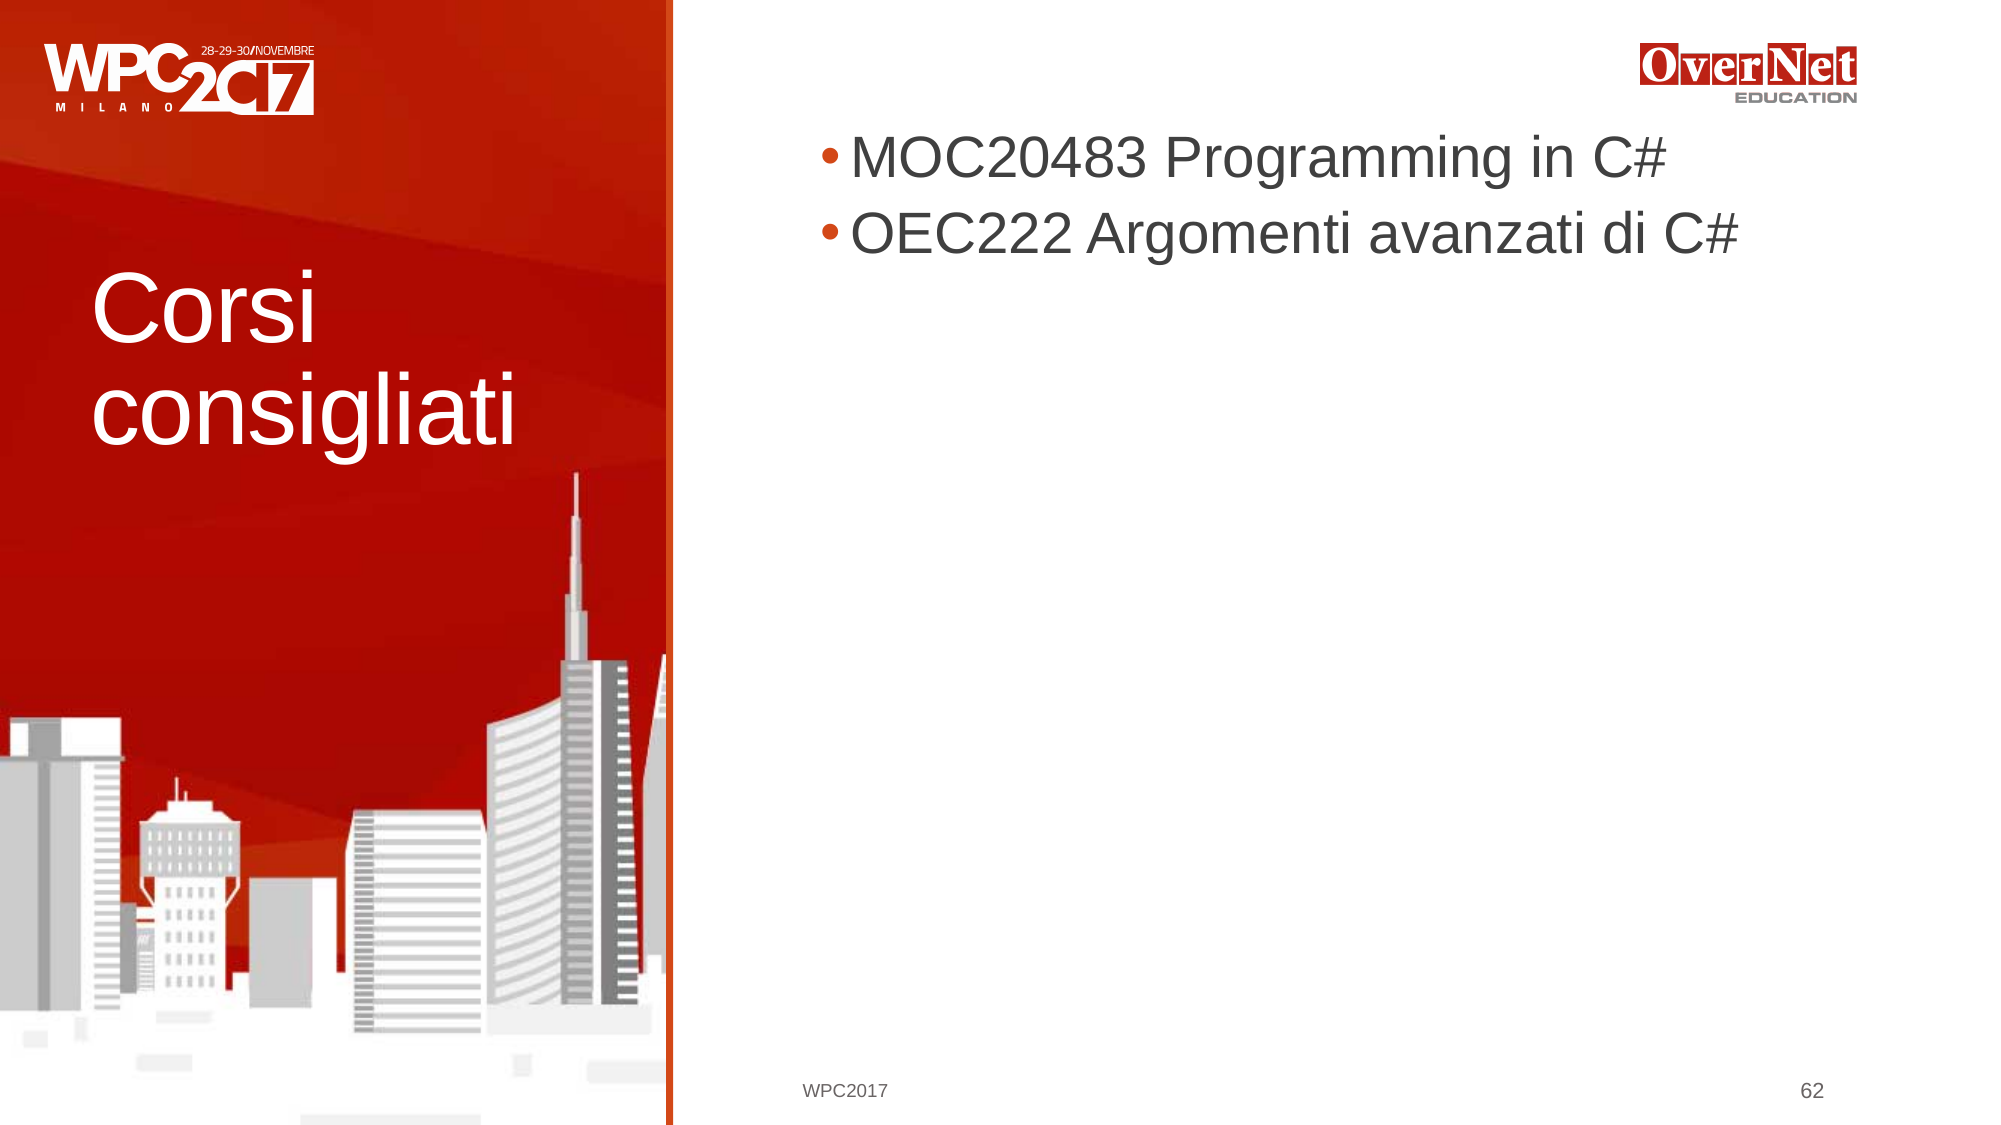

# Corsi consigliati
MOC20483 Programming in C#
OEC222 Argomenti avanzati di C#

WPC2017
62